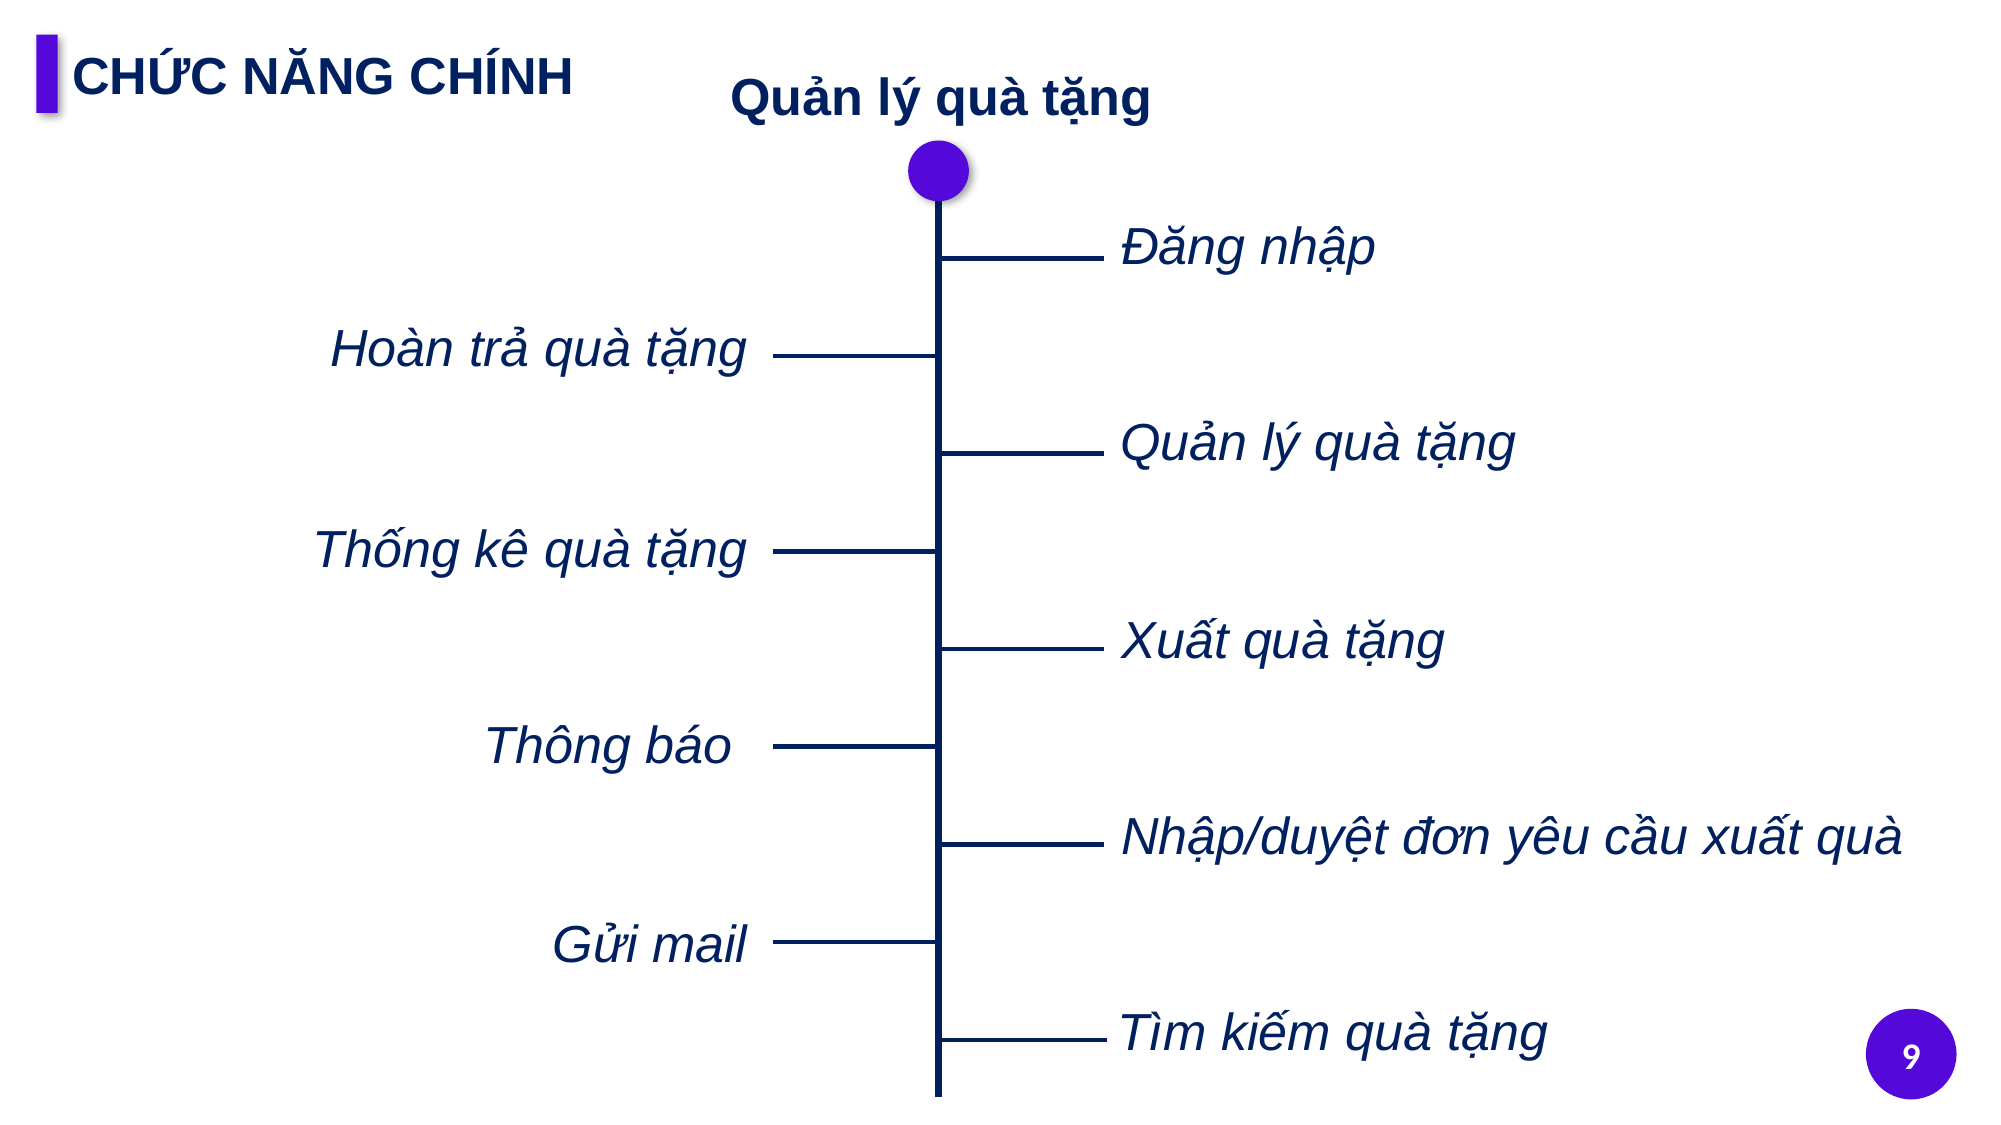

CHỨC NĂNG CHÍNH
Quản lý quà tặng

CHỨC NĂNG CHÍNH

Đăng nhập
Quản trị viên

Hoàn trả quà tặng
Quản lý quà tặng
Quản lý người dùng
Thống kê quà tặng
Quản lý giảng viên
Xuất quà tặng
Thông báo
Quản lý quà tặng
Nhập/duyệt đơn yêu cầu xuất quà
Gửi mail
Quản lý thiết bị
Tìm kiếm quà tặng
9